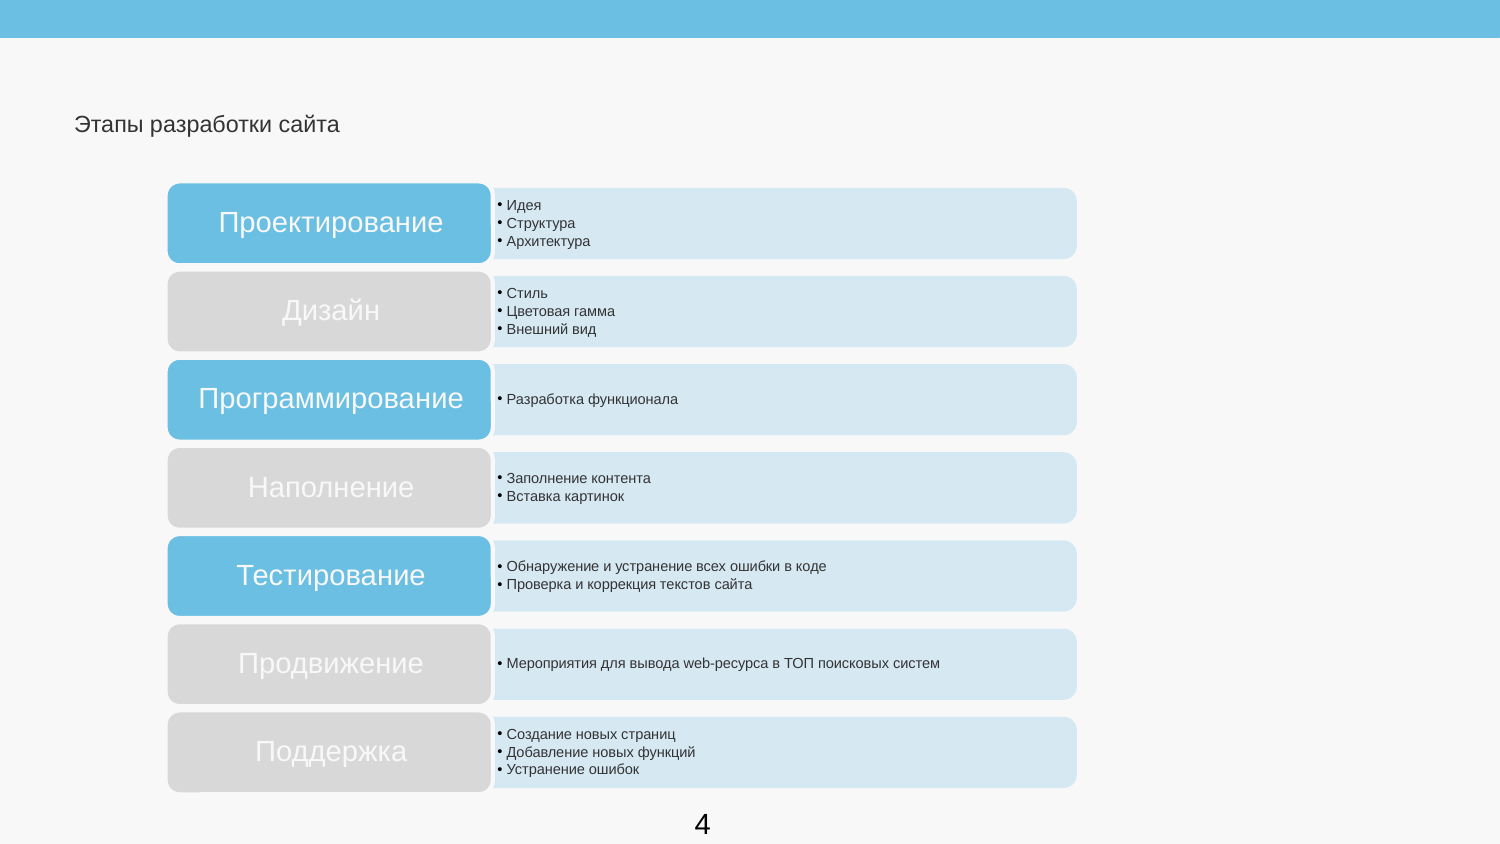

# Этапы разработки сайта
Идея
Структура
Архитектура
Проектирование
Стиль
Цветовая гамма
Внешний вид
Дизайн
Разработка функционала
Программирование
Заполнение контента
Вставка картинок
Наполнение
Обнаружение и устранение всех ошибки в коде
Проверка и коррекция текстов сайта
Тестирование
Мероприятия для вывода web-ресурса в ТОП поисковых систем
Продвижение
Создание новых страниц
Добавление новых функций
Устранение ошибок
Поддержка

4